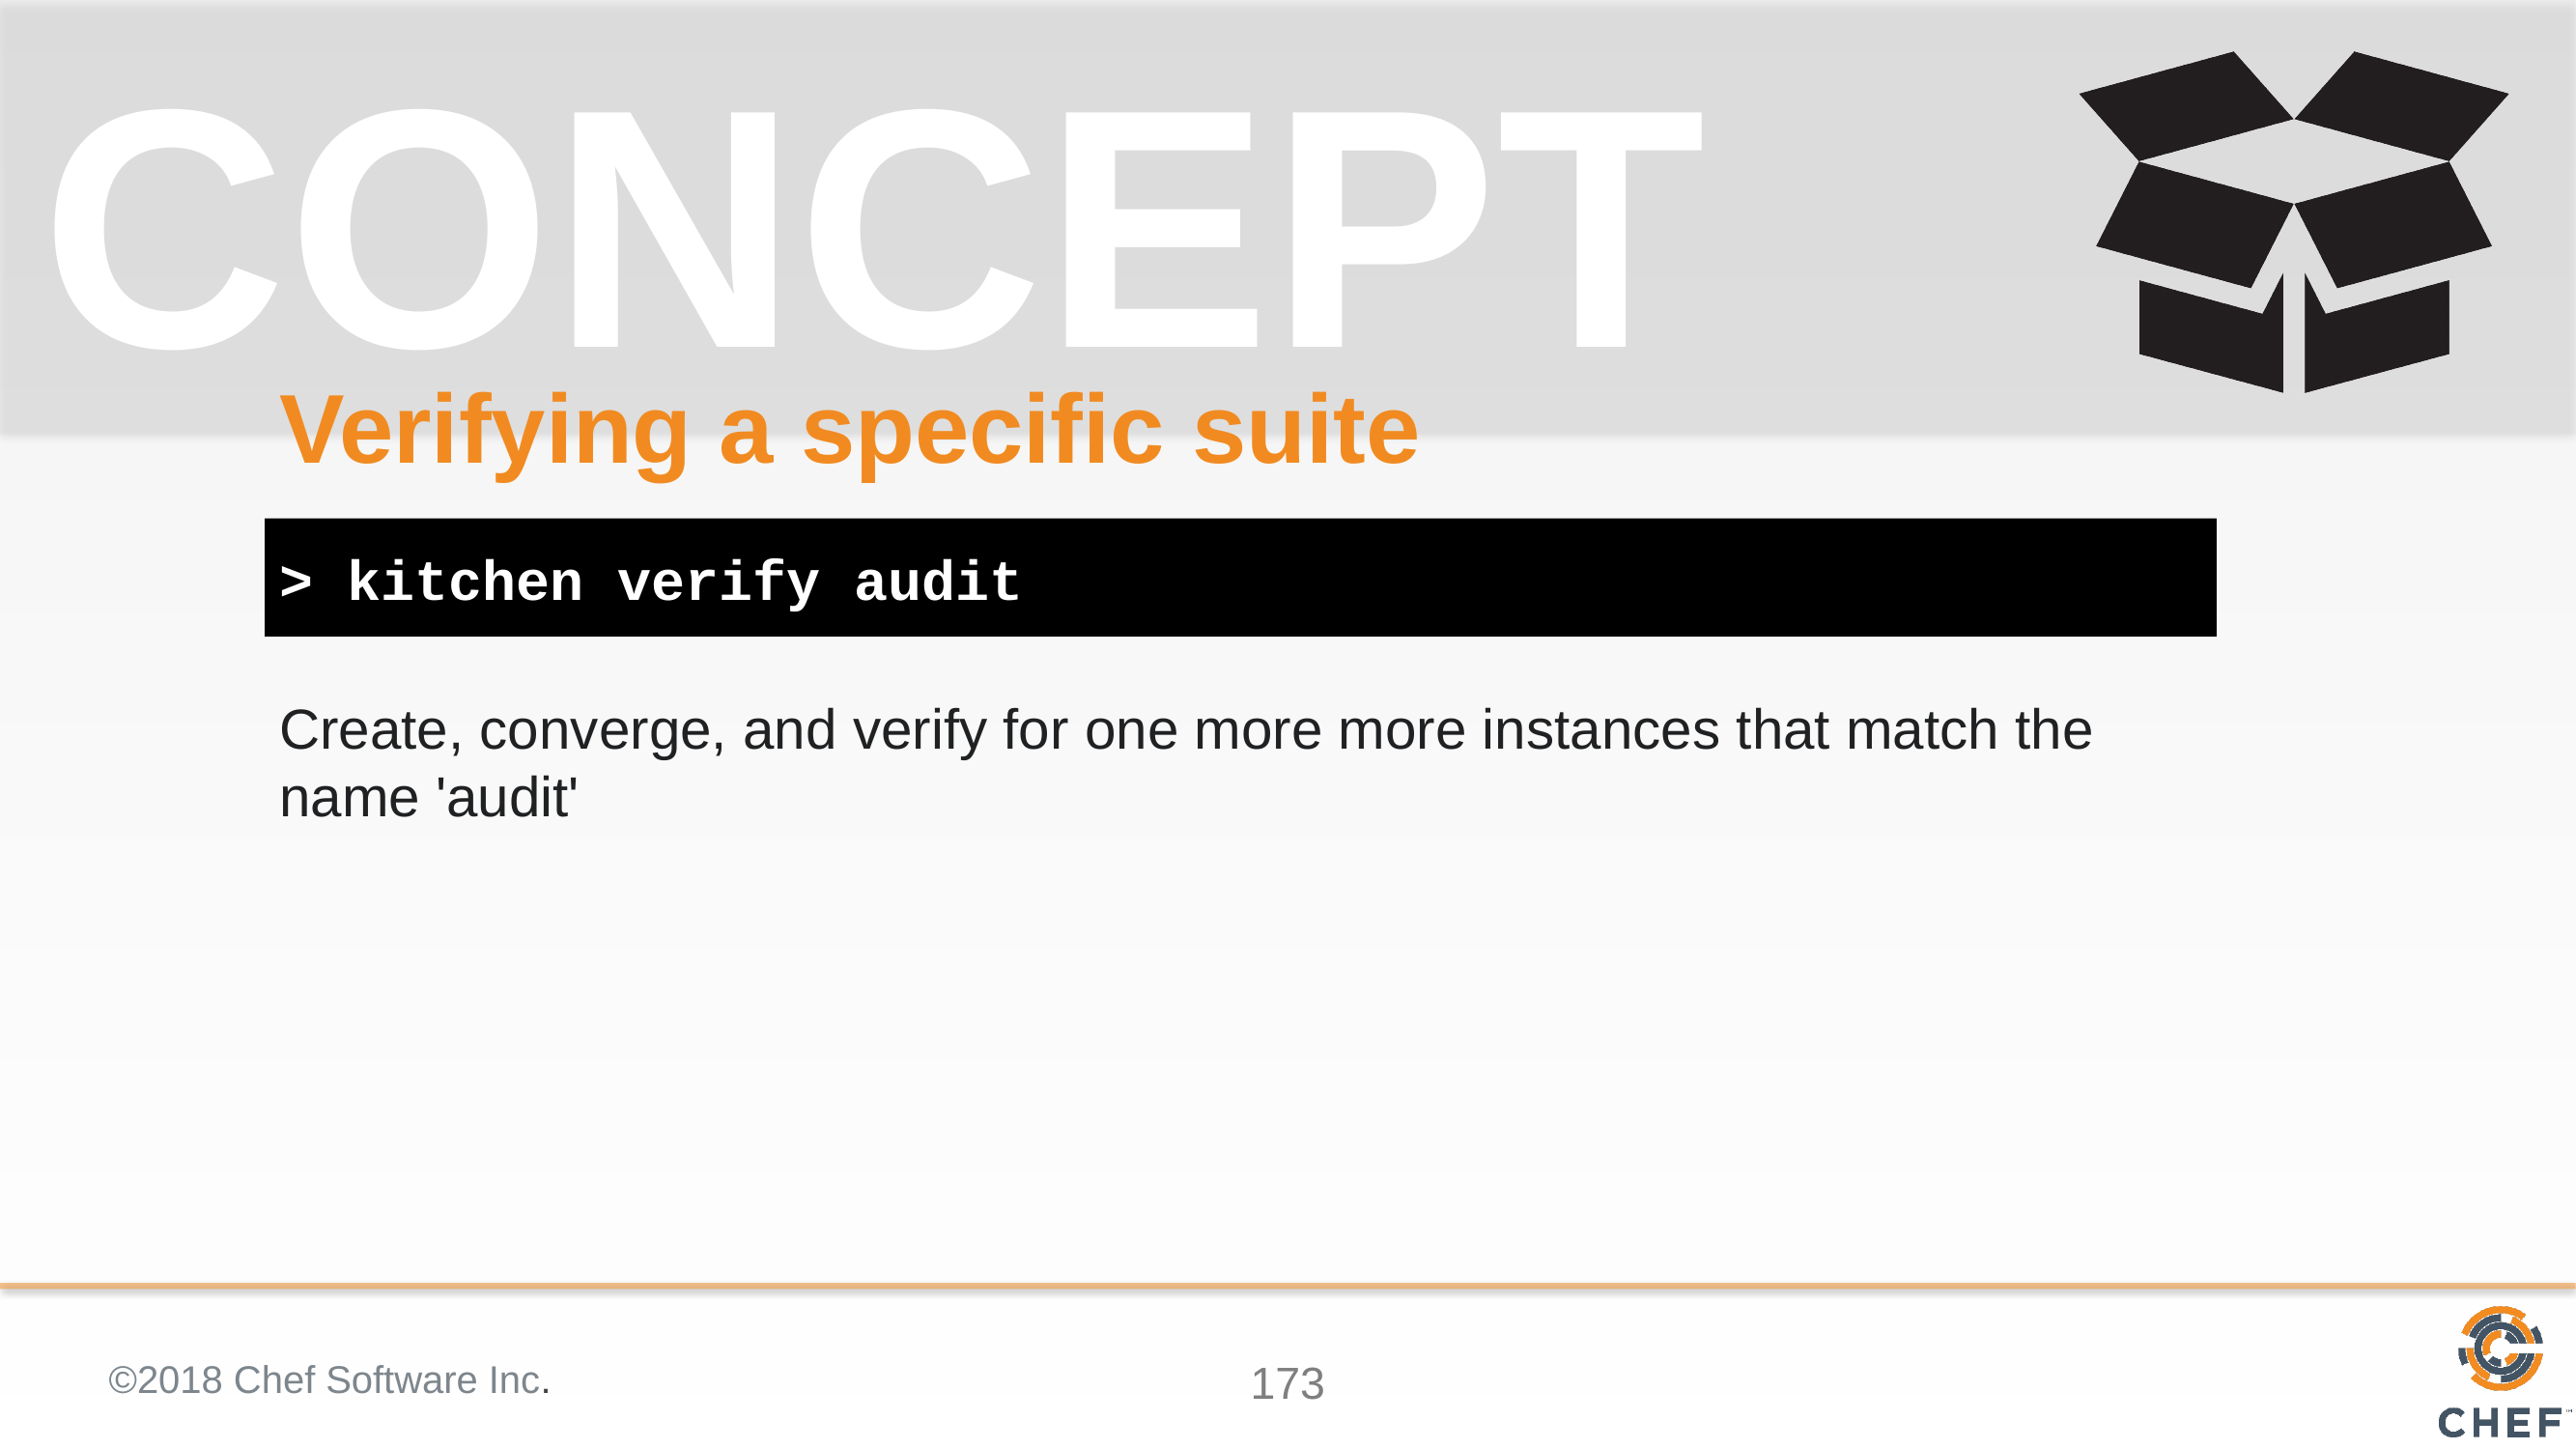

# Verifying a specific suite
> kitchen verify audit
Create, converge, and verify for one more more instances that match the name 'audit'